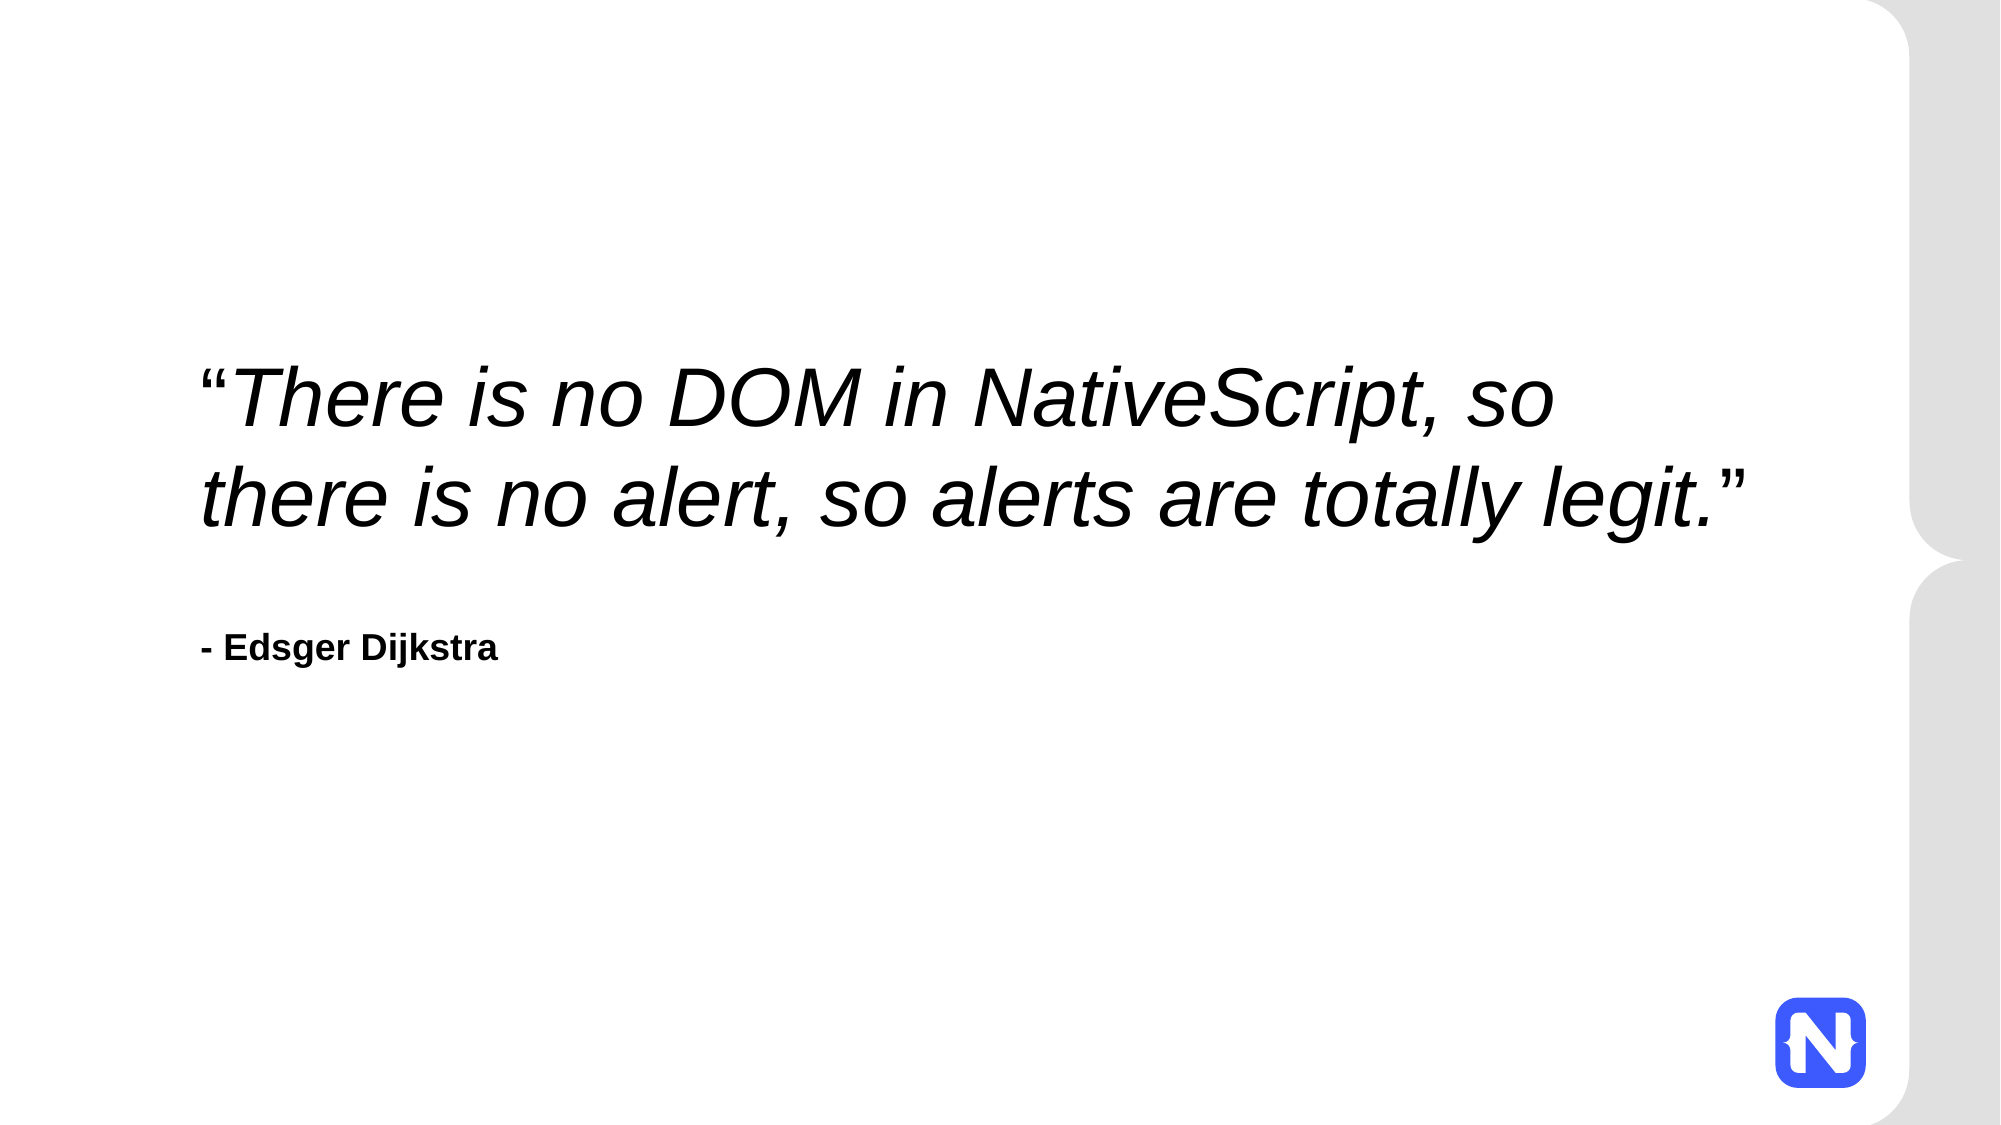

“There is no DOM in NativeScript, so there is no alert, so alerts are totally legit.”

- Edsger Dijkstra